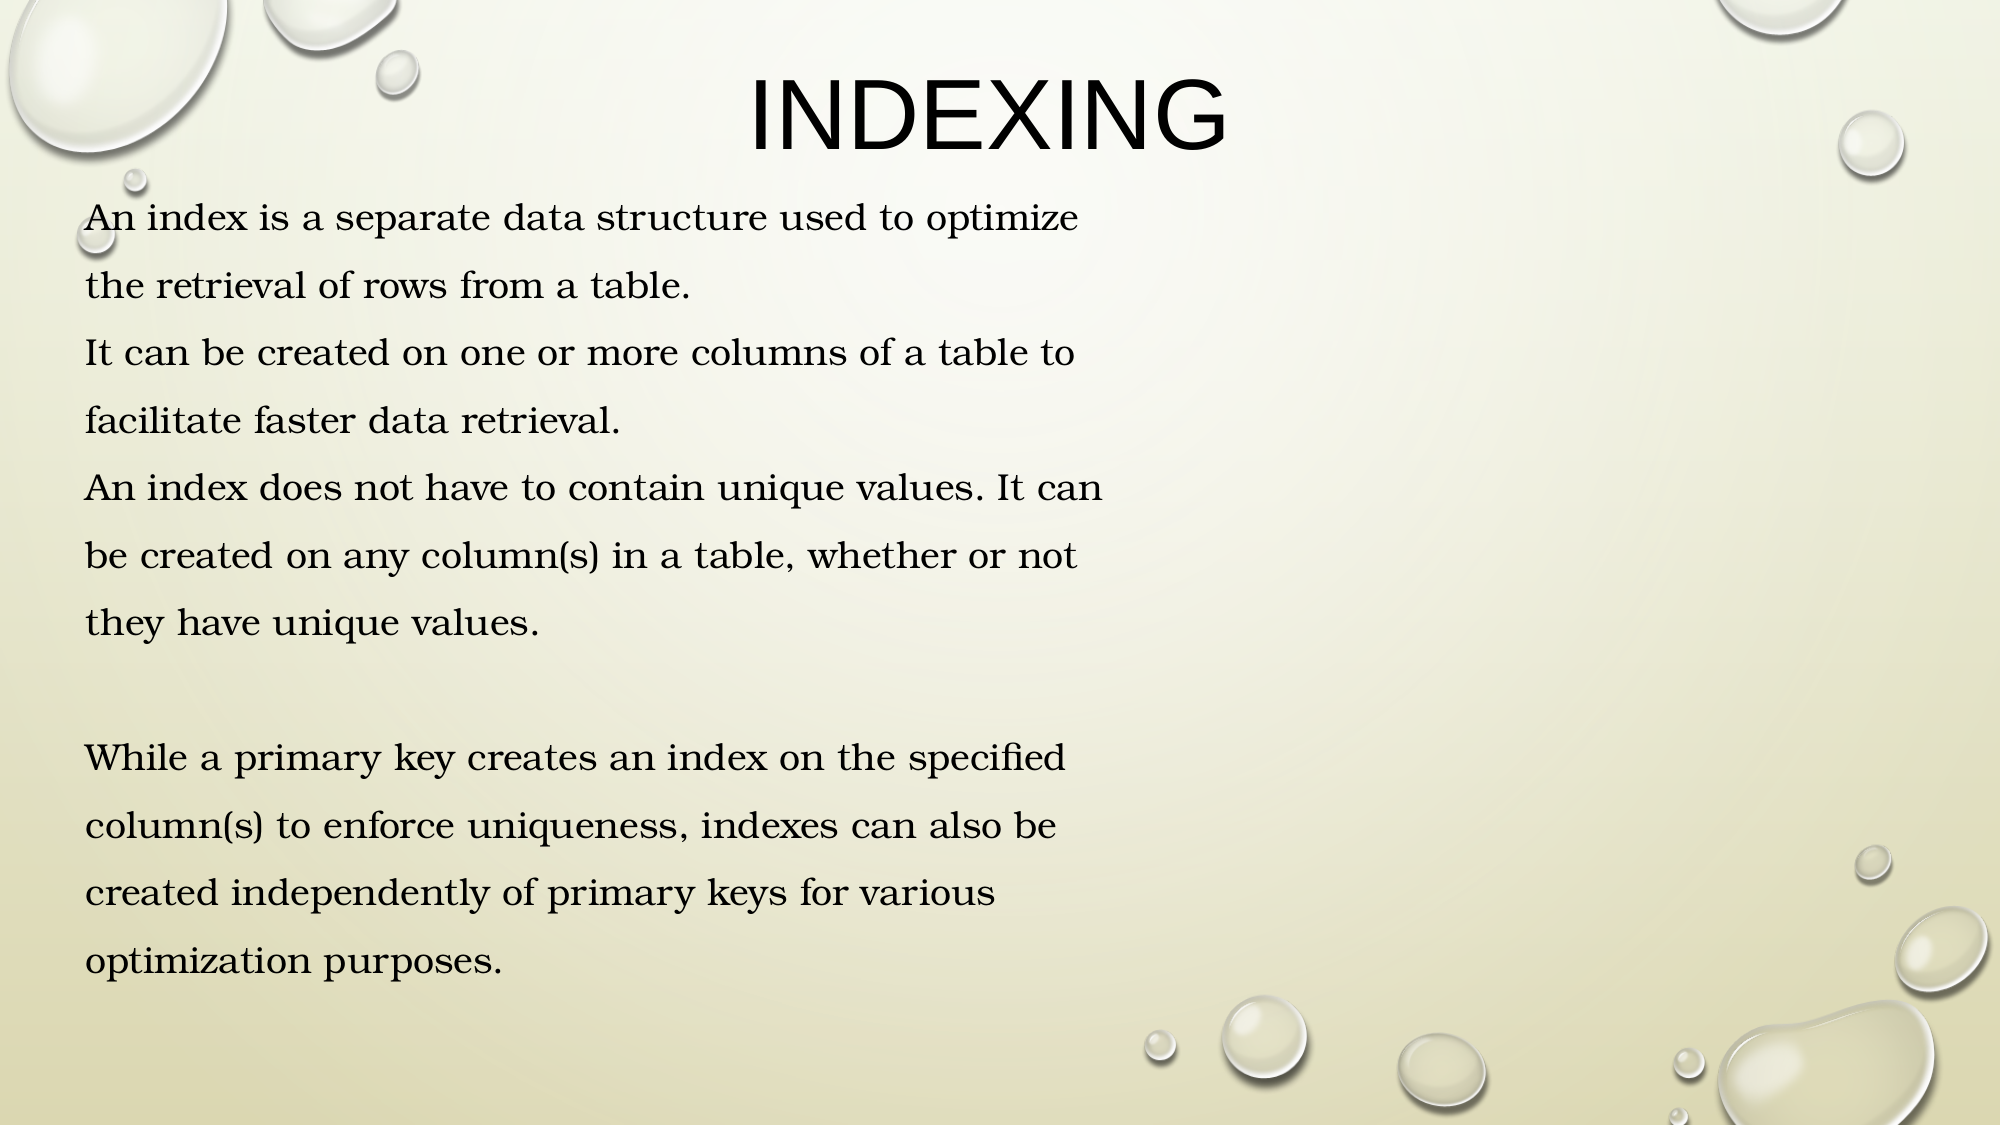

# Indexing
An index is a separate data structure used to optimize the retrieval of rows from a table.
It can be created on one or more columns of a table to facilitate faster data retrieval.
An index does not have to contain unique values. It can be created on any column(s) in a table, whether or not they have unique values.

While a primary key creates an index on the specified column(s) to enforce uniqueness, indexes can also be created independently of primary keys for various optimization purposes.